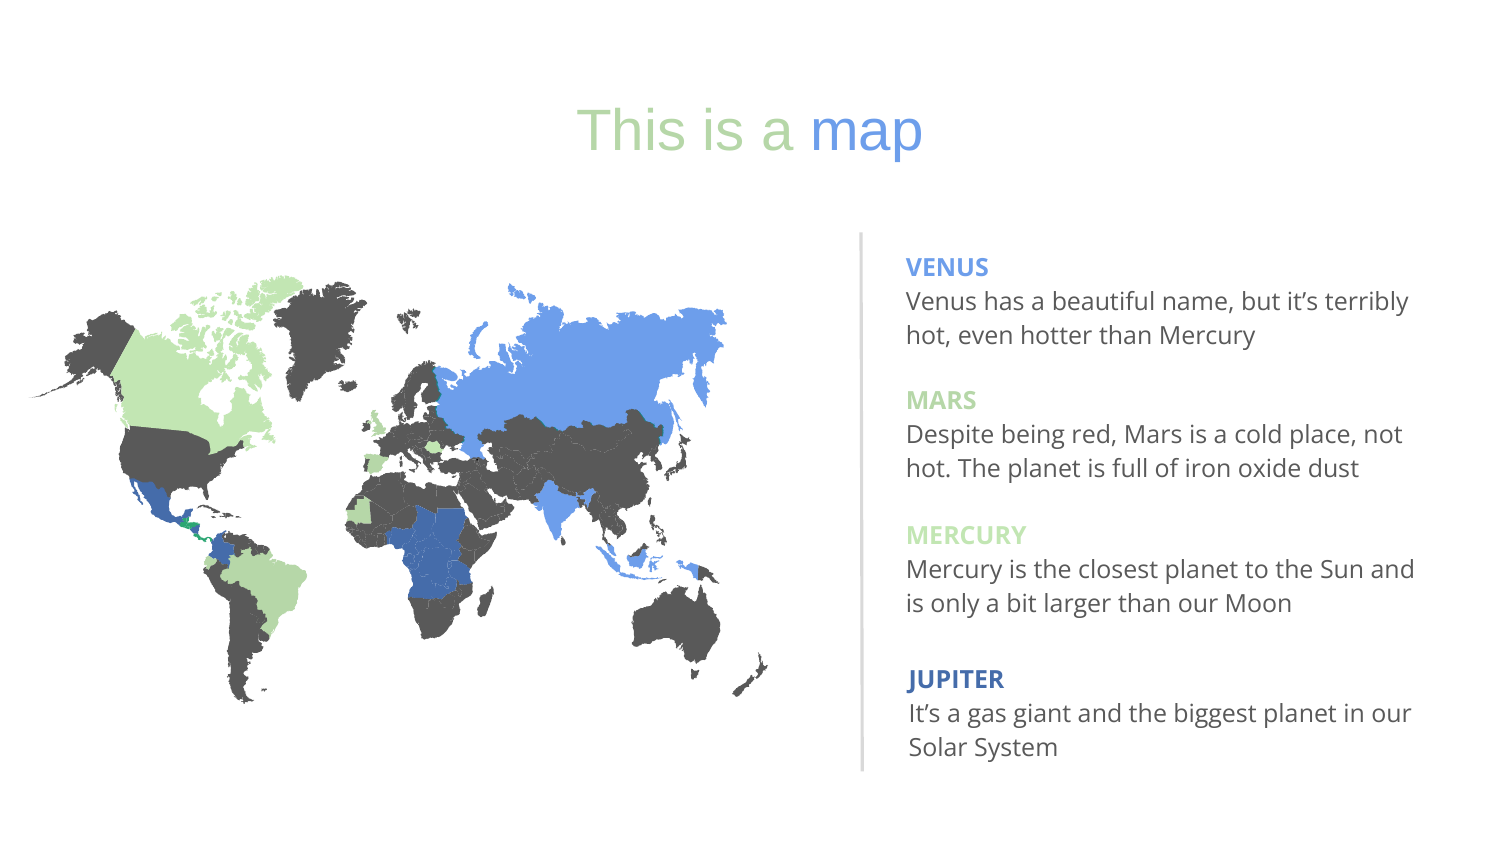

# This is a map
VENUS
Venus has a beautiful name, but it’s terribly hot, even hotter than Mercury

MARS
Despite being red, Mars is a cold place, not hot. The planet is full of iron oxide dust
MERCURY
Mercury is the closest planet to the Sun and is only a bit larger than our Moon
JUPITER
It’s a gas giant and the biggest planet in our Solar System